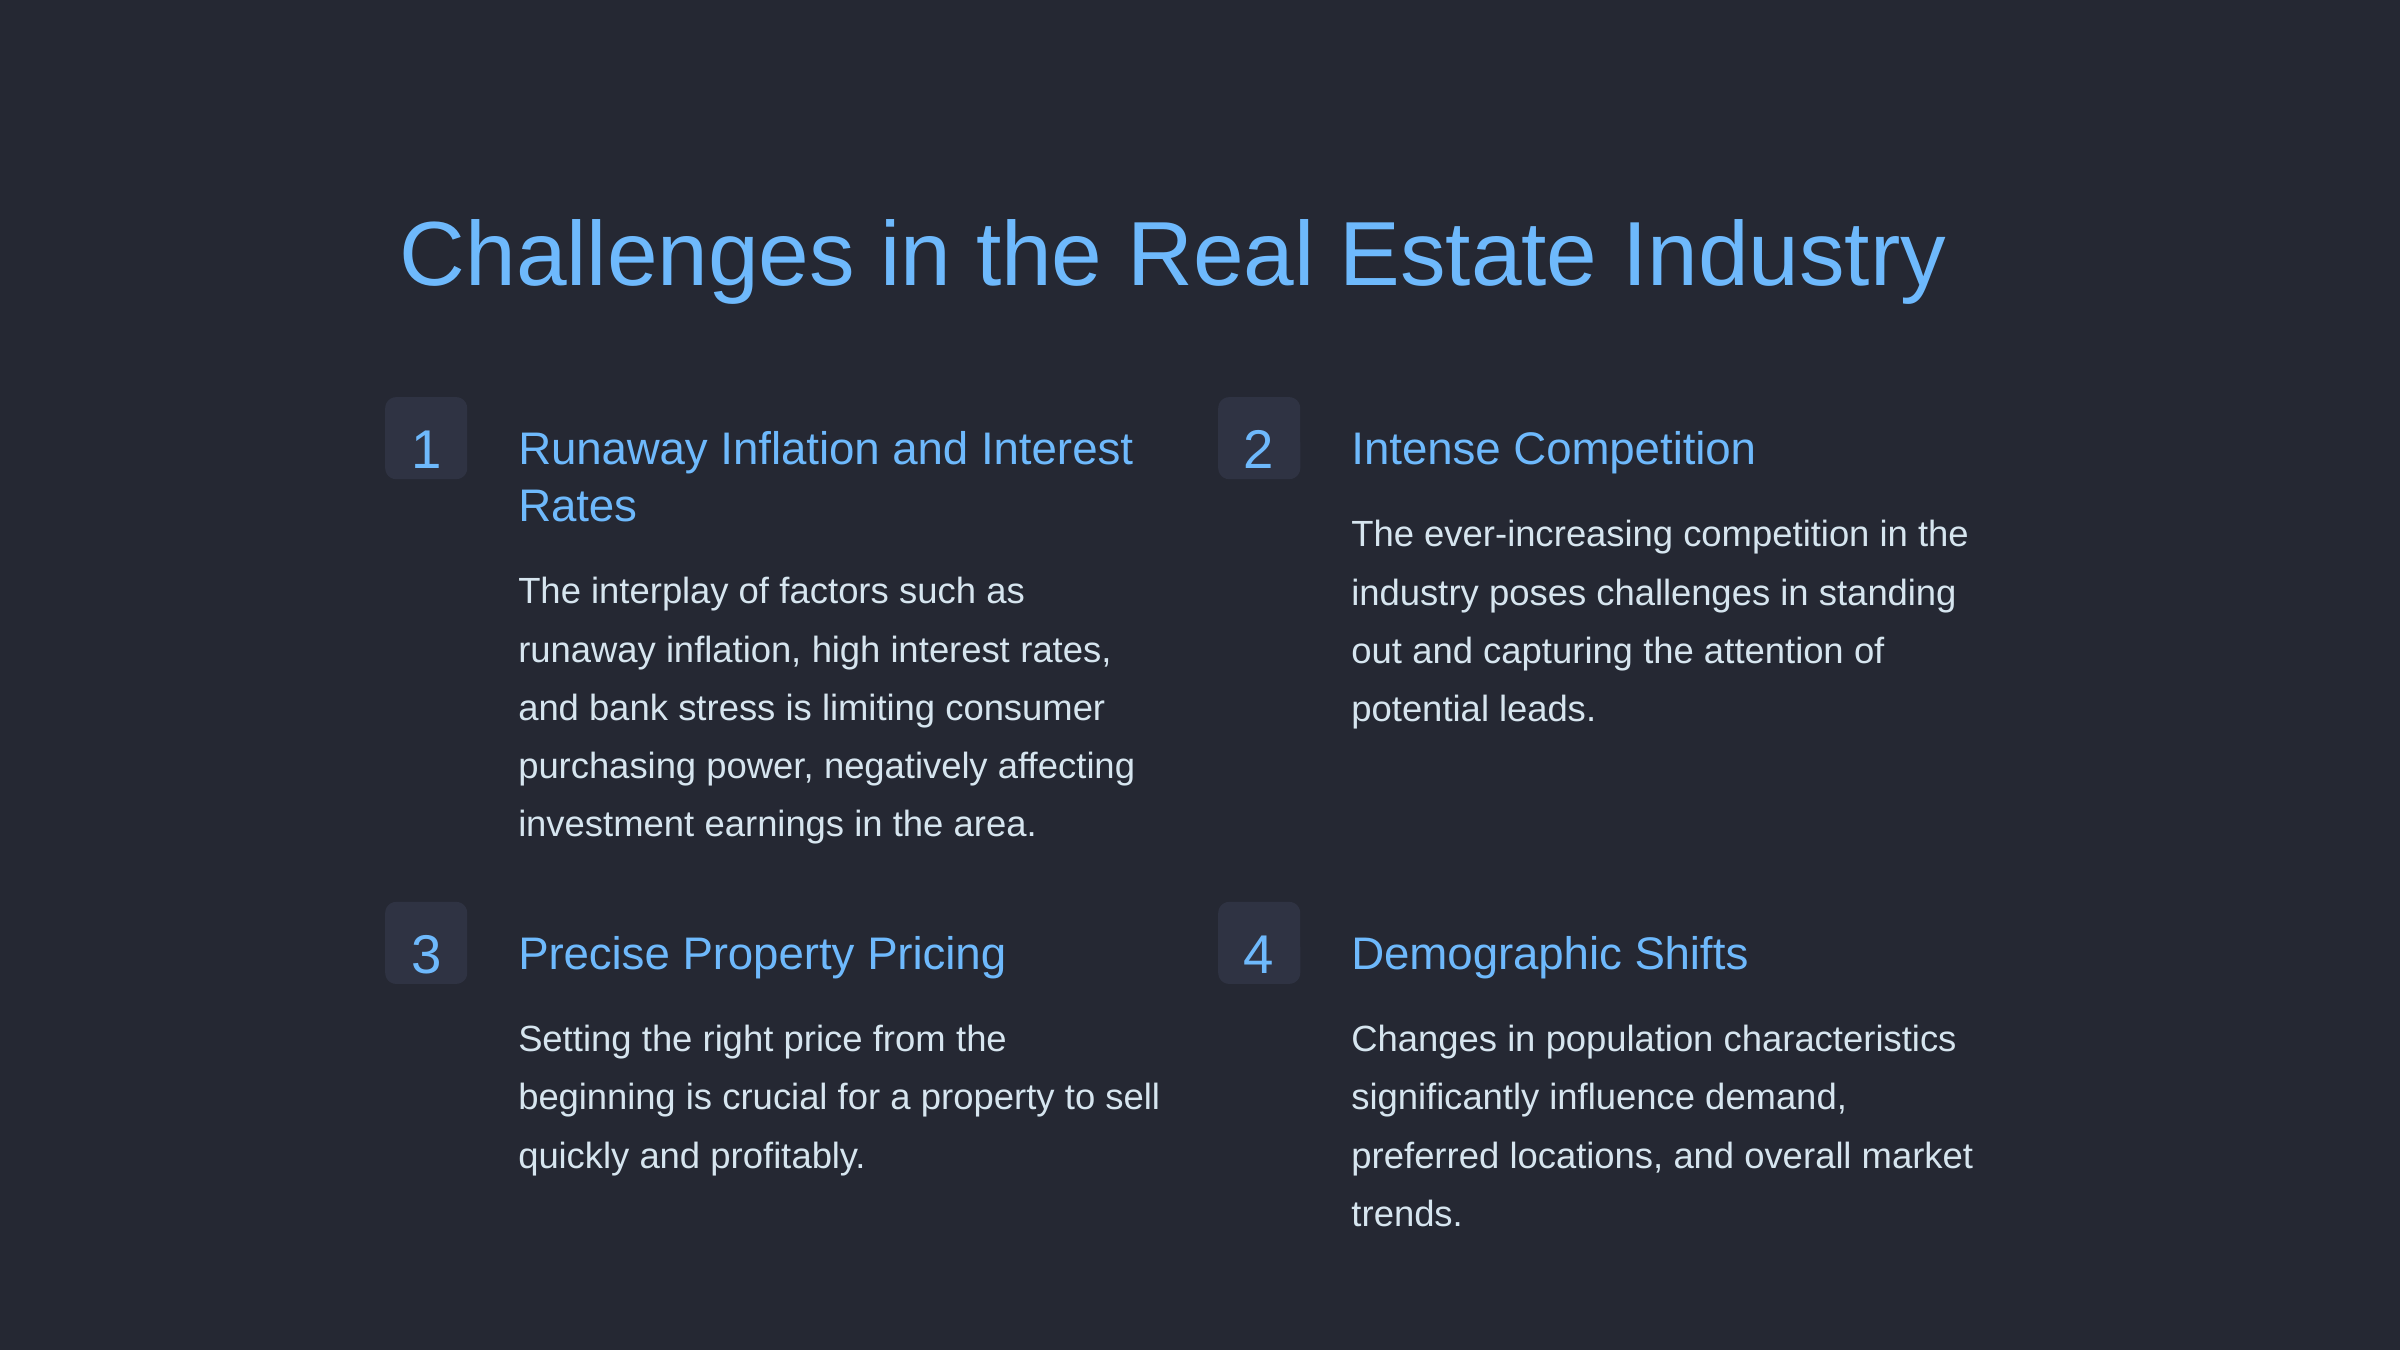

Challenges in the Real Estate Industry

1
2
Runaway Inflation and Interest Rates
Intense Competition
The ever-increasing competition in the industry poses challenges in standing out and capturing the attention of potential leads.
The interplay of factors such as runaway inflation, high interest rates, and bank stress is limiting consumer purchasing power, negatively affecting investment earnings in the area.

3
4
Precise Property Pricing
Demographic Shifts
Setting the right price from the beginning is crucial for a property to sell quickly and profitably.
Changes in population characteristics significantly influence demand, preferred locations, and overall market trends.